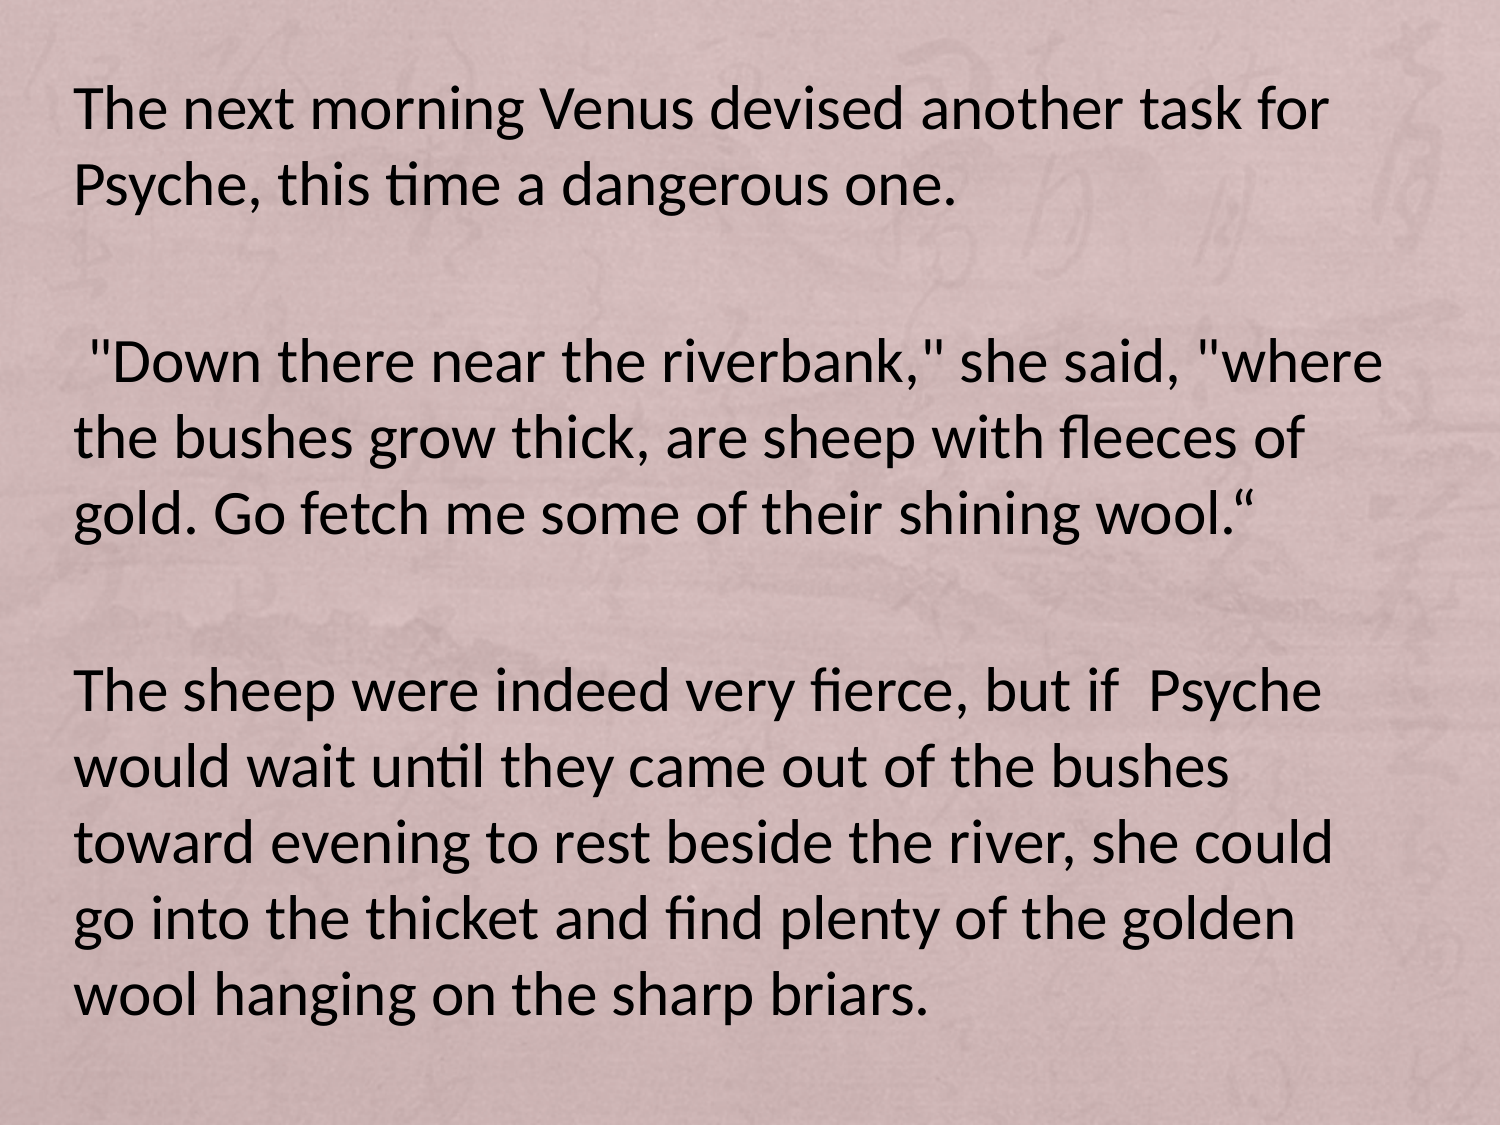

The next morning Venus devised another task for Psyche, this time a dangerous one.

 "Down there near the riverbank," she said, "where the bushes grow thick, are sheep with fleeces of gold. Go fetch me some of their shining wool.“

The sheep were indeed very fierce, but if  Psyche would wait until they came out of the bushes toward evening to rest beside the river, she could go into the thicket and find plenty of the golden wool hanging on the sharp briars.